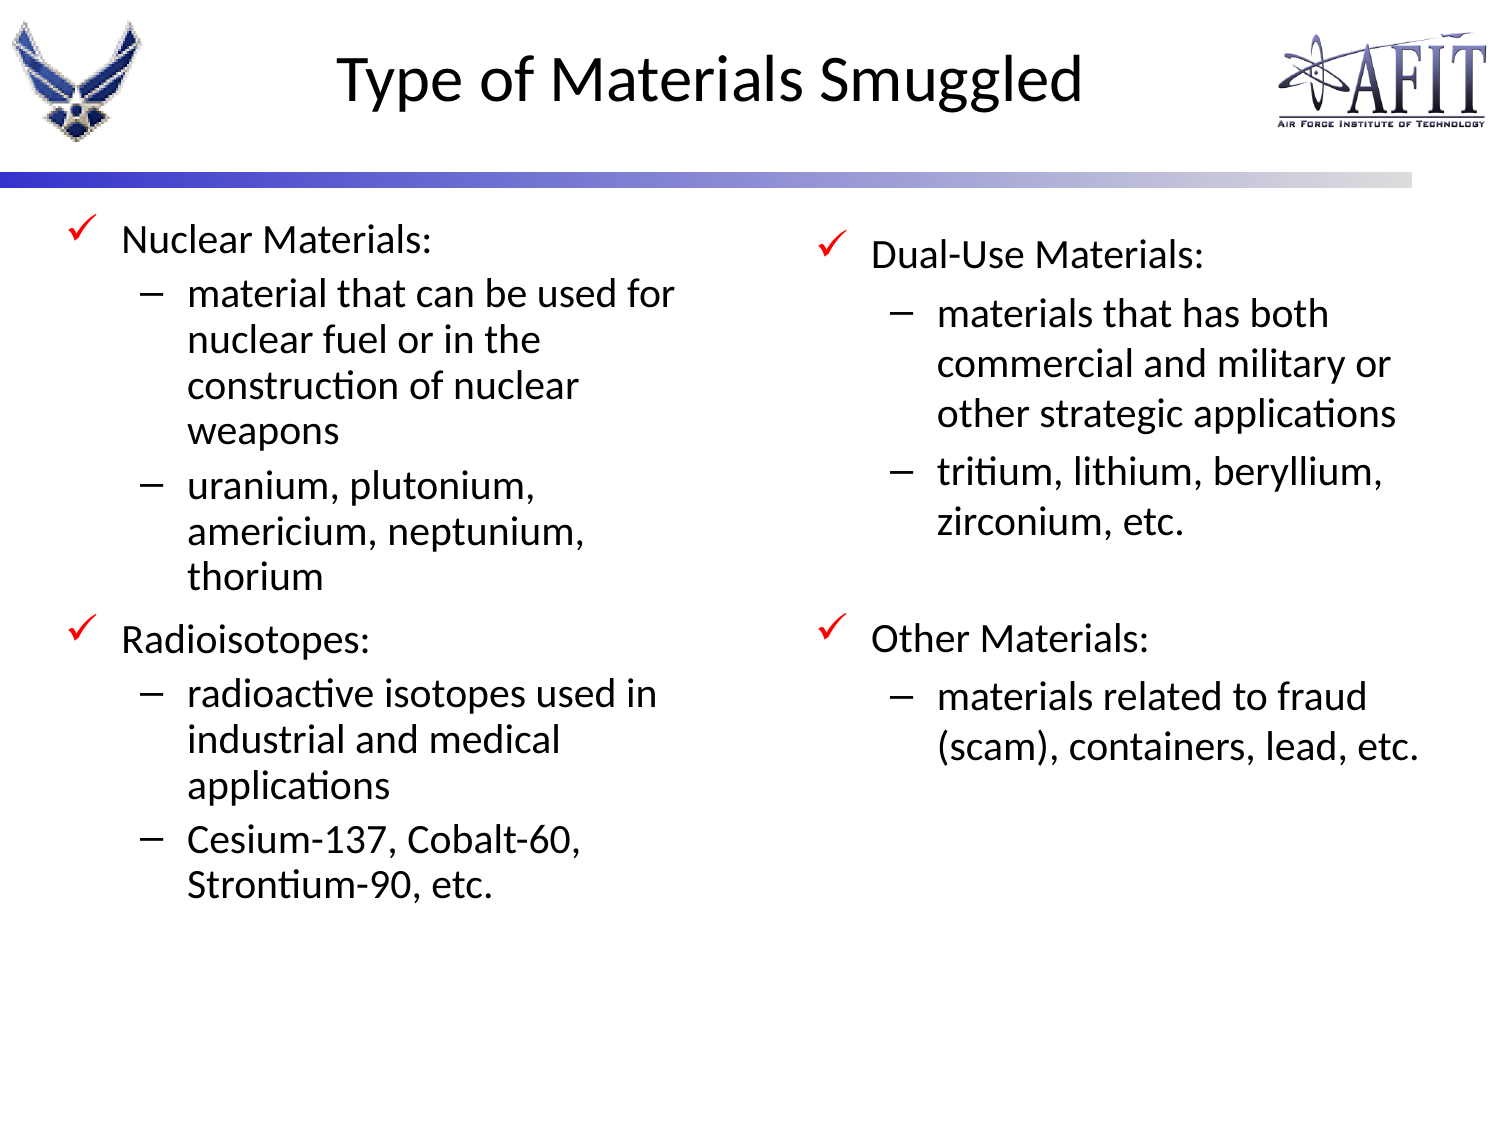

# Type of Materials Smuggled
Nuclear Materials:
material that can be used for nuclear fuel or in the construction of nuclear weapons
uranium, plutonium, americium, neptunium, thorium
Radioisotopes:
radioactive isotopes used in industrial and medical applications
Cesium-137, Cobalt-60, Strontium-90, etc.

Dual-Use Materials:
materials that has both commercial and military or other strategic applications
tritium, lithium, beryllium, zirconium, etc.

Other Materials:
materials related to fraud (scam), containers, lead, etc.